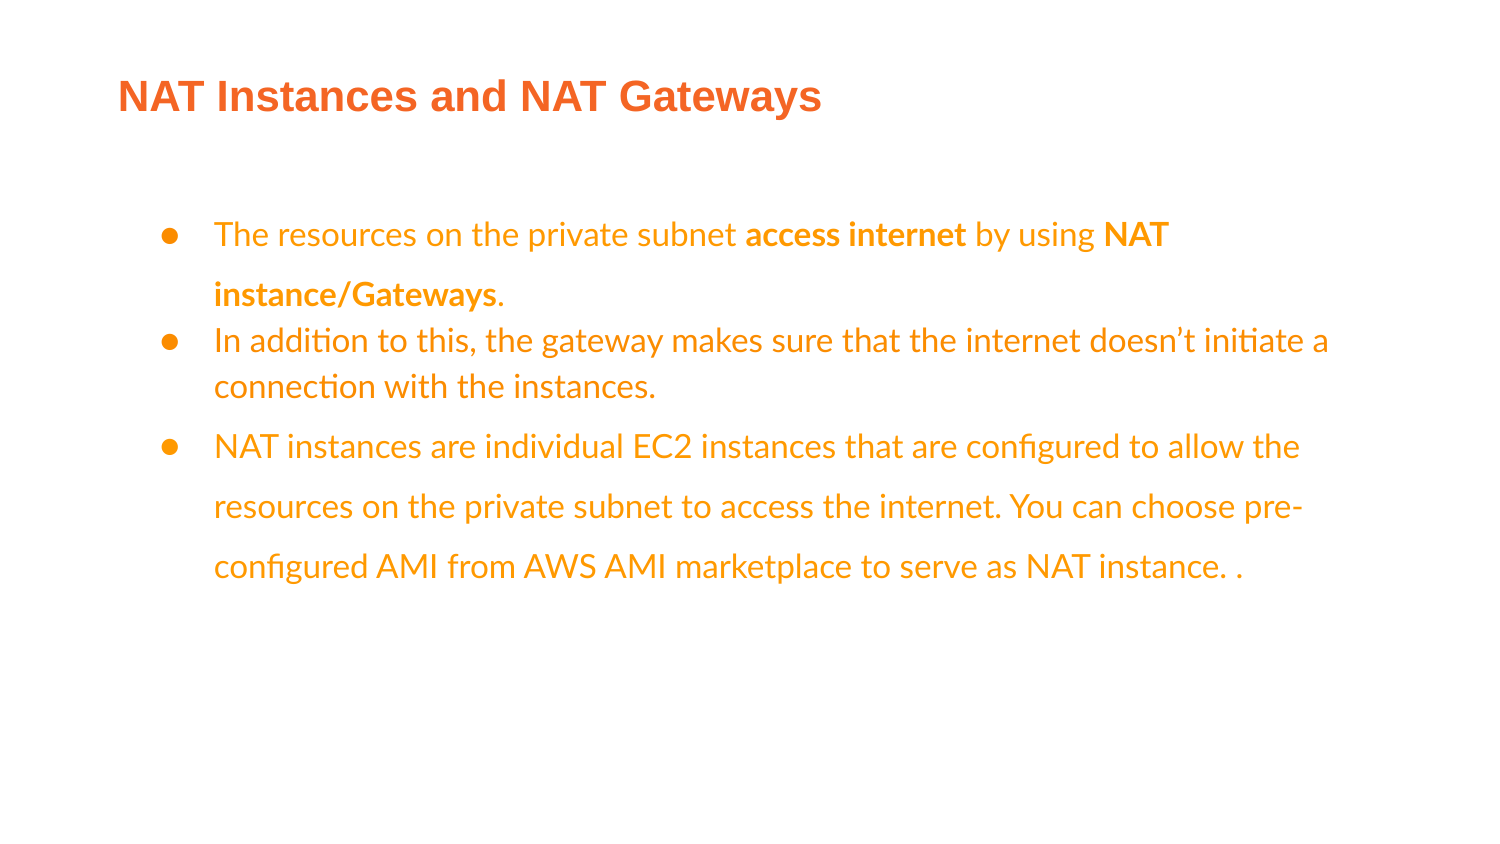

NAT Instances and NAT Gateways
The resources on the private subnet access internet by using NAT instance/Gateways.
In addition to this, the gateway makes sure that the internet doesn’t initiate a connection with the instances.
NAT instances are individual EC2 instances that are configured to allow the resources on the private subnet to access the internet. You can choose pre-configured AMI from AWS AMI marketplace to serve as NAT instance. .